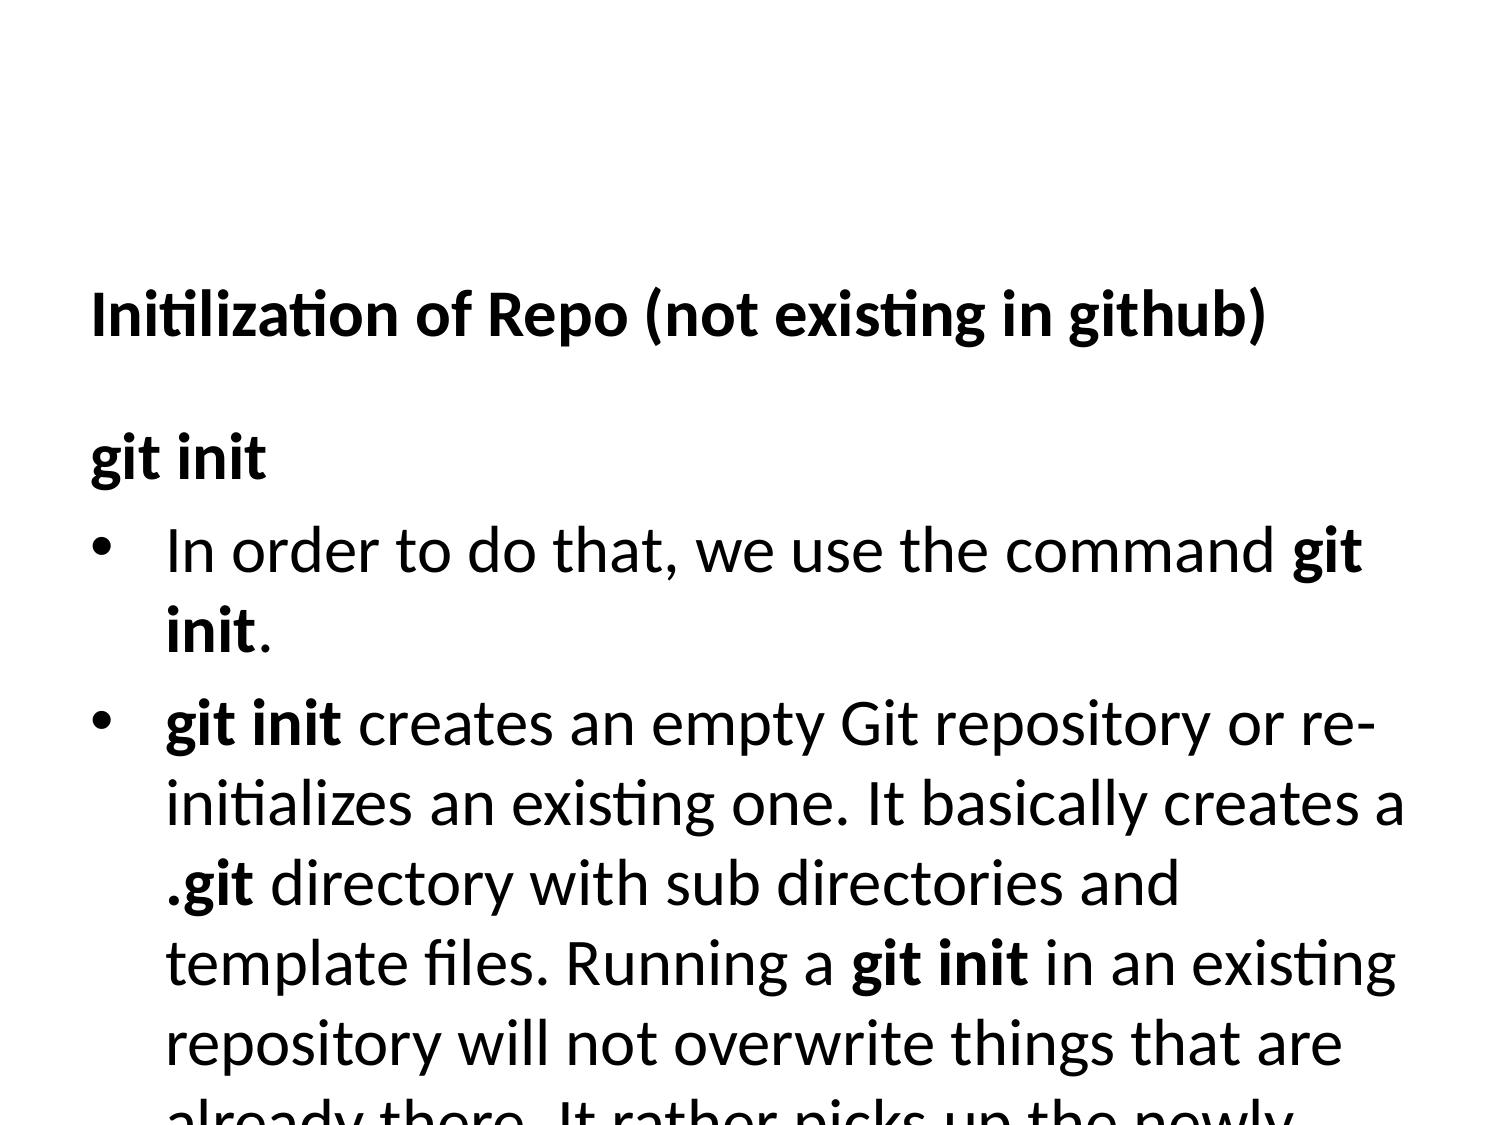

Initilization of Repo (not existing in github)
git init
In order to do that, we use the command git init.
git init creates an empty Git repository or re-initializes an existing one. It basically creates a .git directory with sub directories and template files. Running a git init in an existing repository will not overwrite things that are already there. It rather picks up the newly added templates.
git init